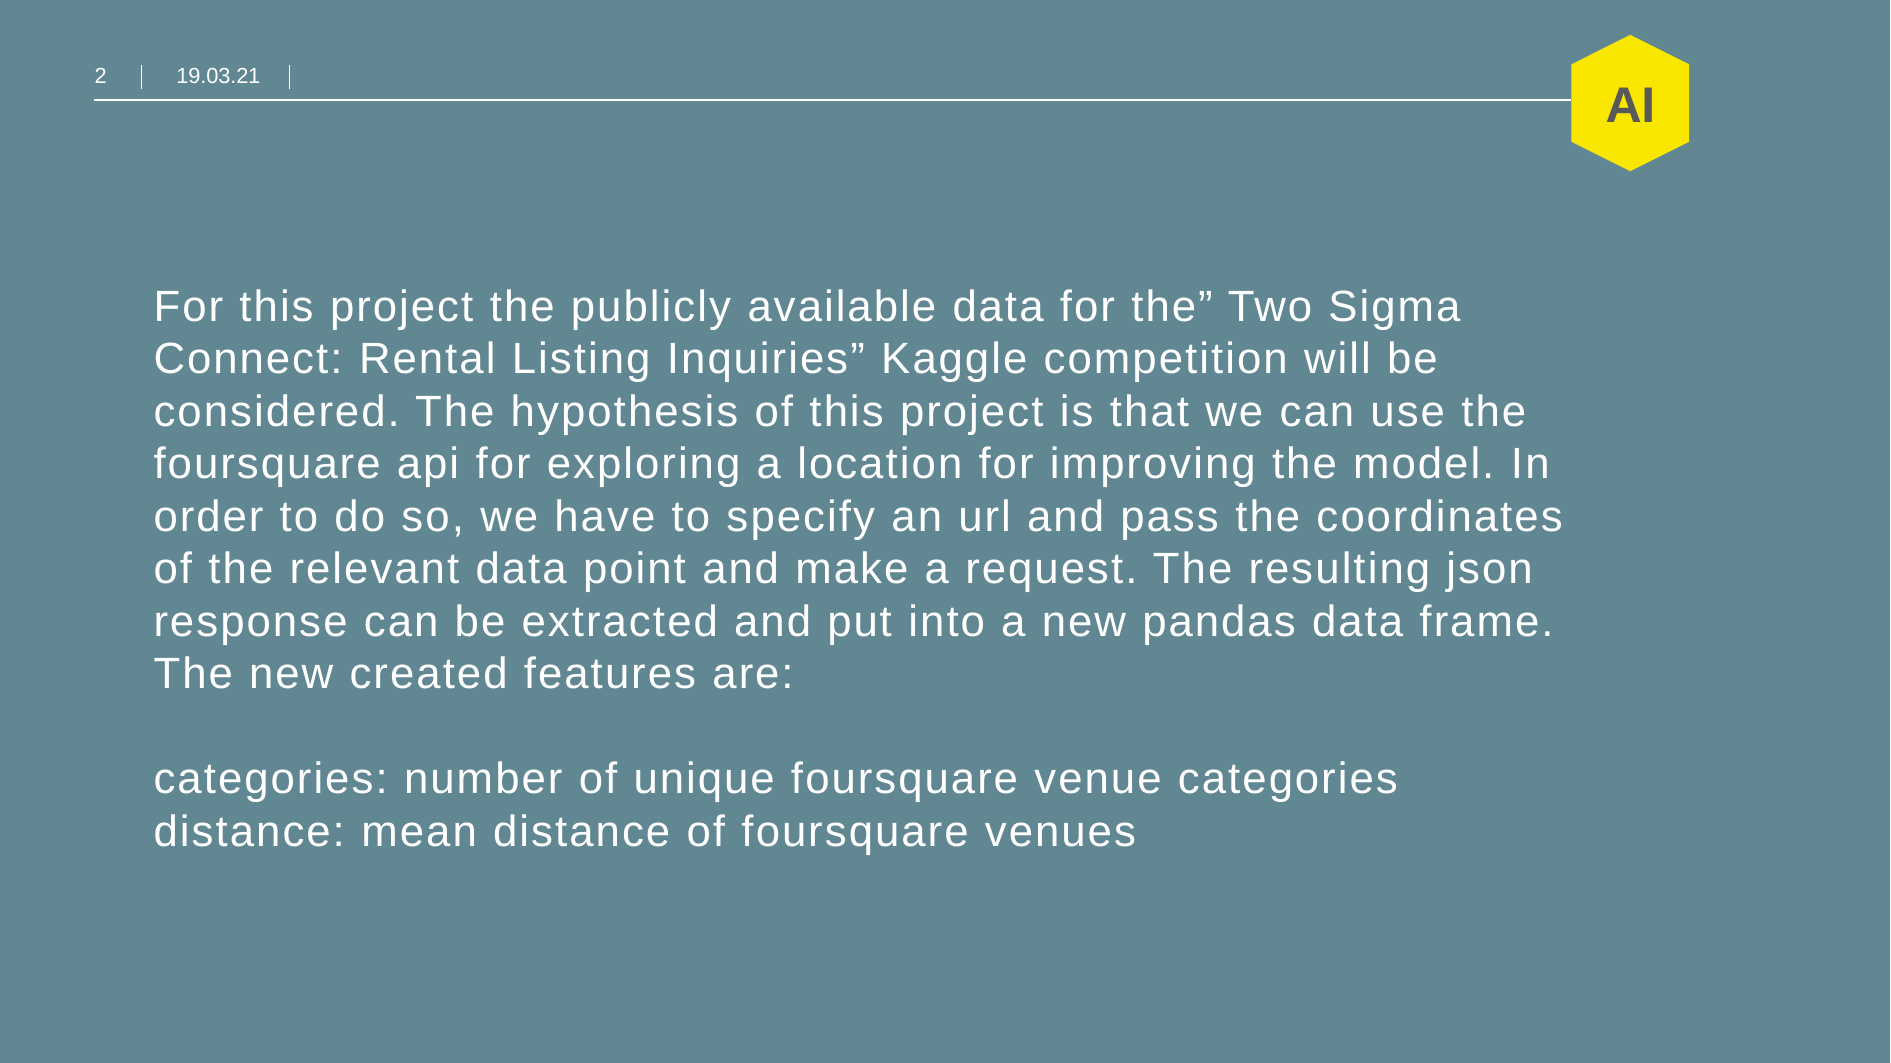

2
19.03.21
# For this project the publicly available data for the” Two Sigma Connect: Rental Listing Inquiries” Kaggle competition will be considered. The hypothesis of this project is that we can use the foursquare api for exploring a location for improving the model. In order to do so, we have to specify an url and pass the coordinates of the relevant data point and make a request. The resulting json response can be extracted and put into a new pandas data frame. The new created features are: categories: number of unique foursquare venue categories distance: mean distance of foursquare venues